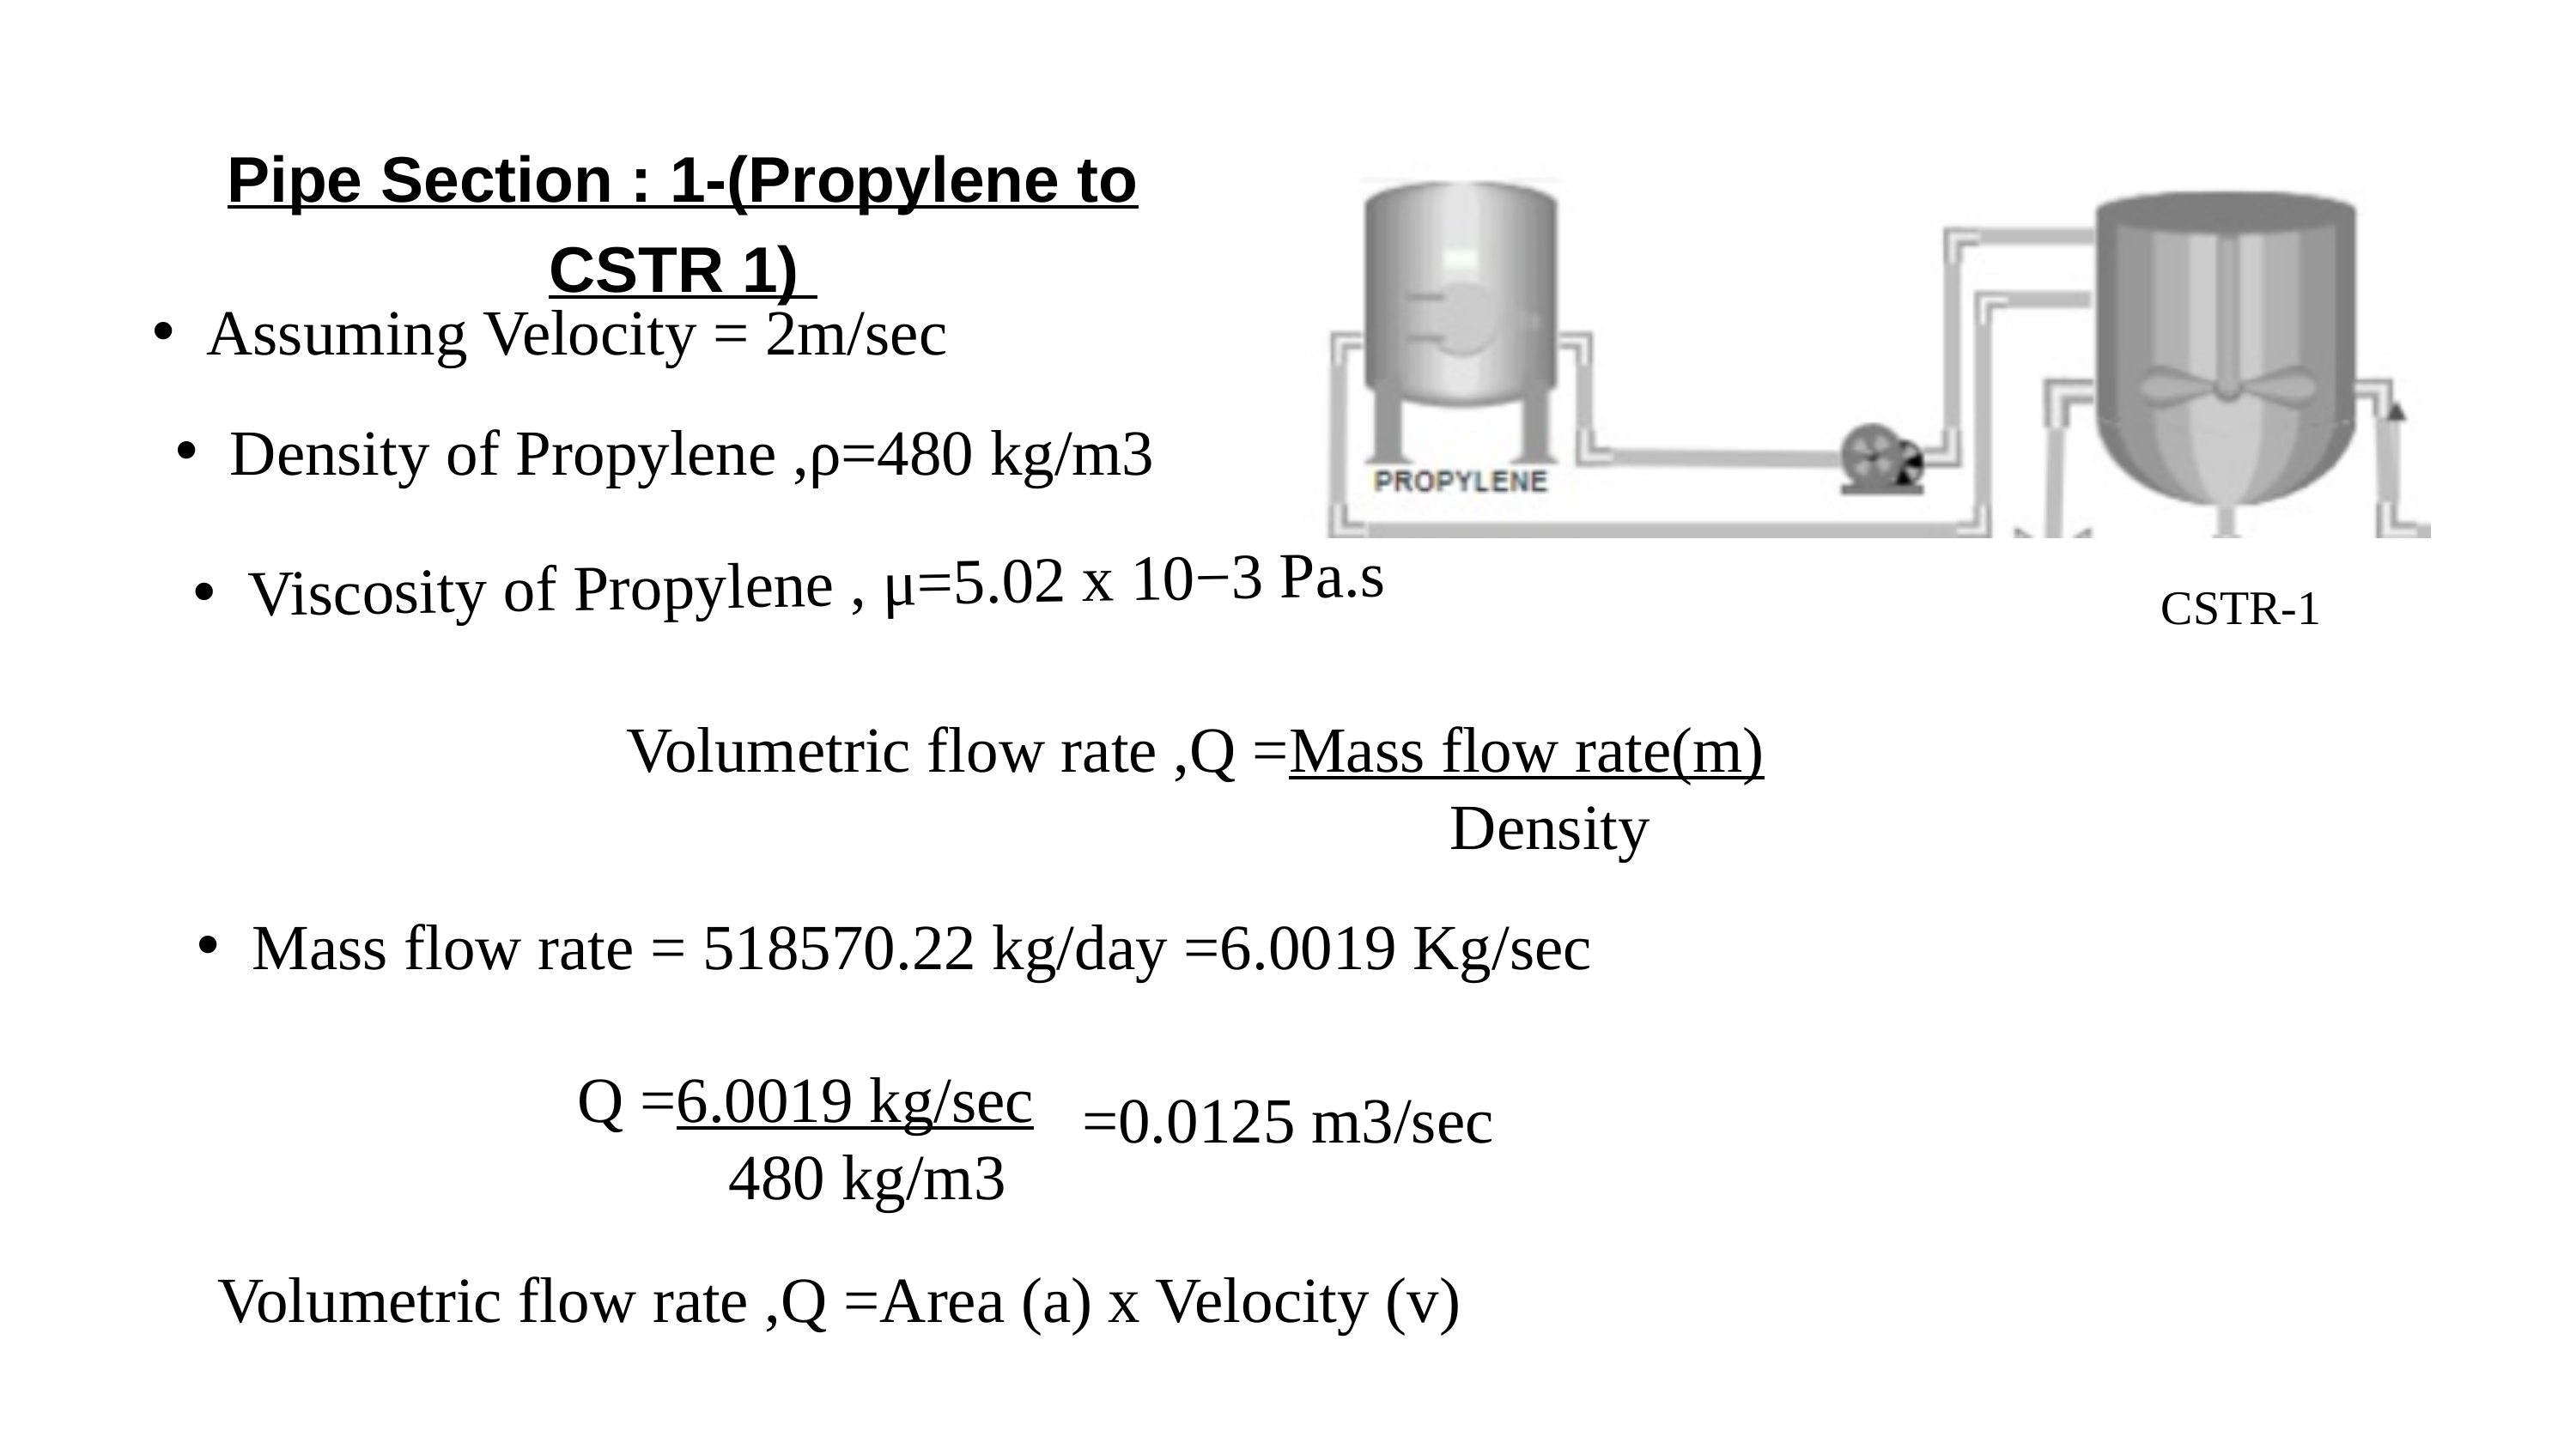

Pipe Section : 1-(Propylene to CSTR 1)

Assuming Velocity = 2m/sec
Density of Propylene ,ρ=480 kg/m3
Viscosity of Propylene , μ=5.02 x 10−3 Pa.s
CSTR-1
Volumetric flow rate ,Q =Mass flow rate(m)
Density
Mass flow rate = 518570.22 kg/day =6.0019 Kg/sec
Q =6.0019 kg/sec
=0.0125 m3/sec
480 kg/m3
Volumetric flow rate ,Q =Area (a) x Velocity (v)